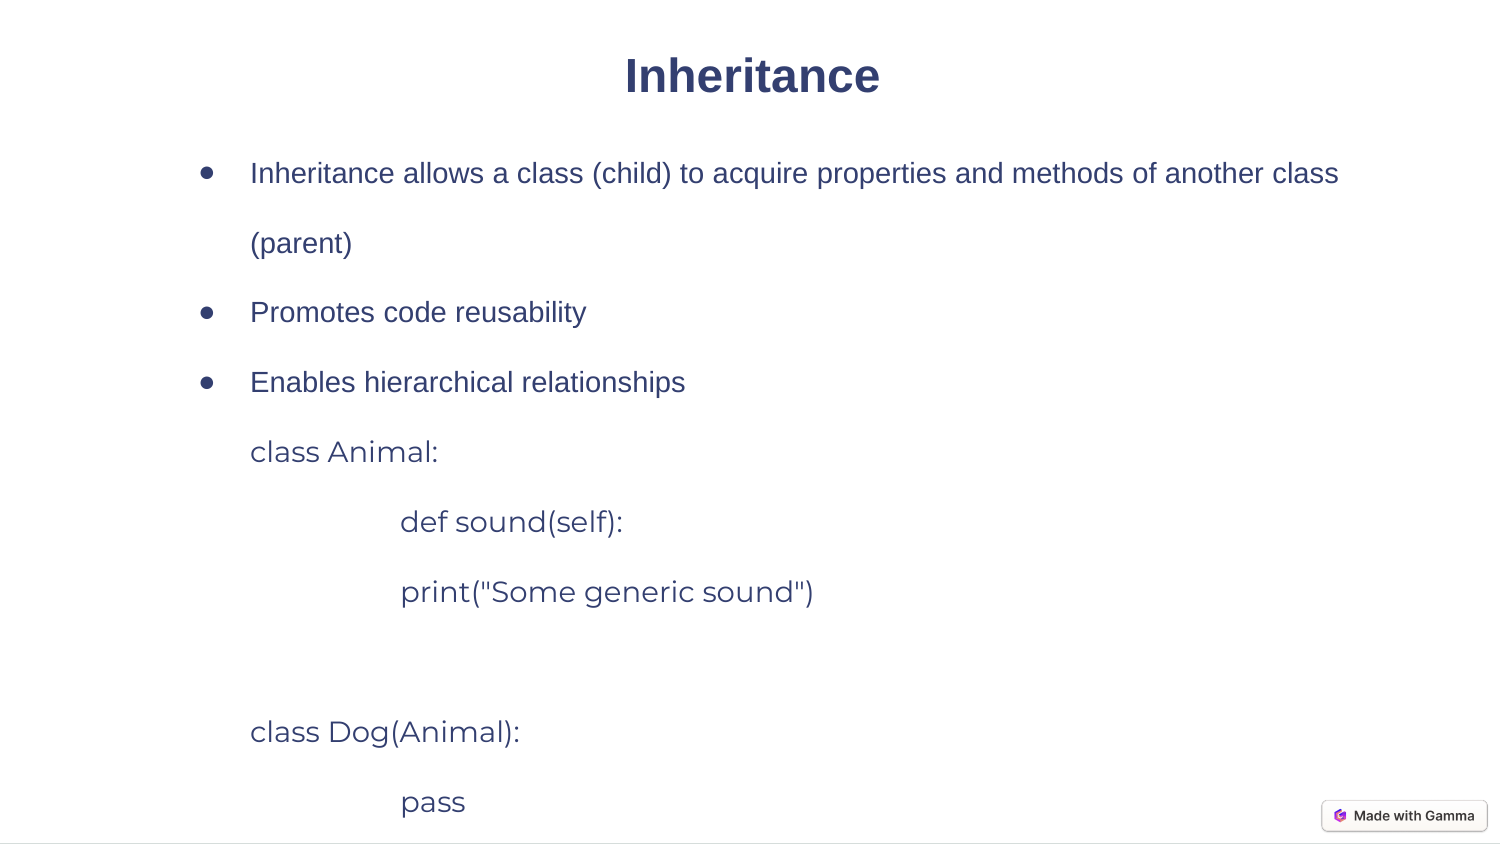

Inheritance
Inheritance allows a class (child) to acquire properties and methods of another class (parent)
Promotes code reusability
Enables hierarchical relationships
class Animal:
	def sound(self):
    	print("Some generic sound")

class Dog(Animal):
	pass